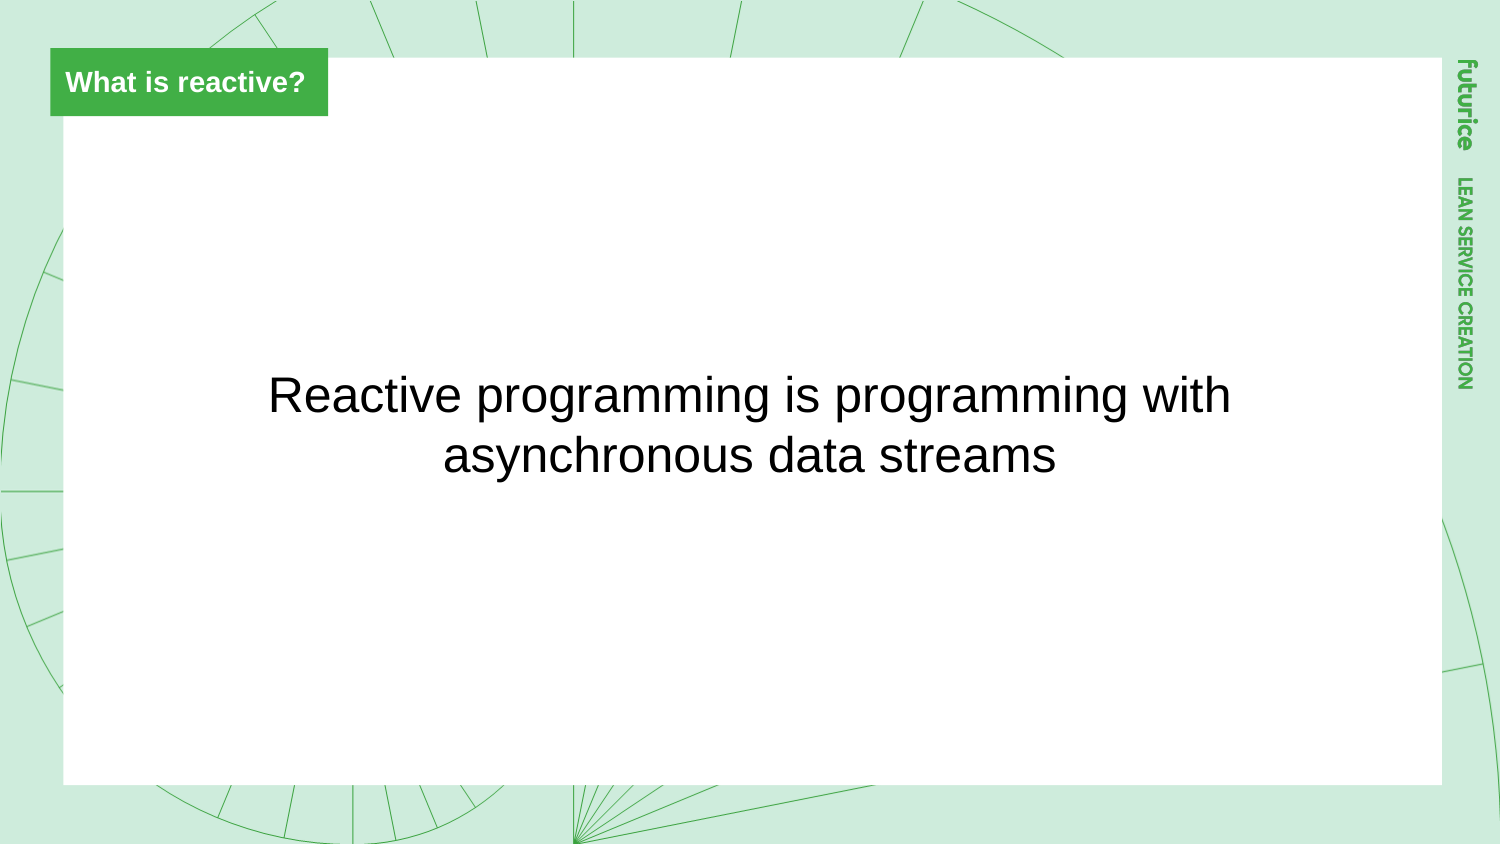

What is reactive?
Reactive programming is programming with asynchronous data streams